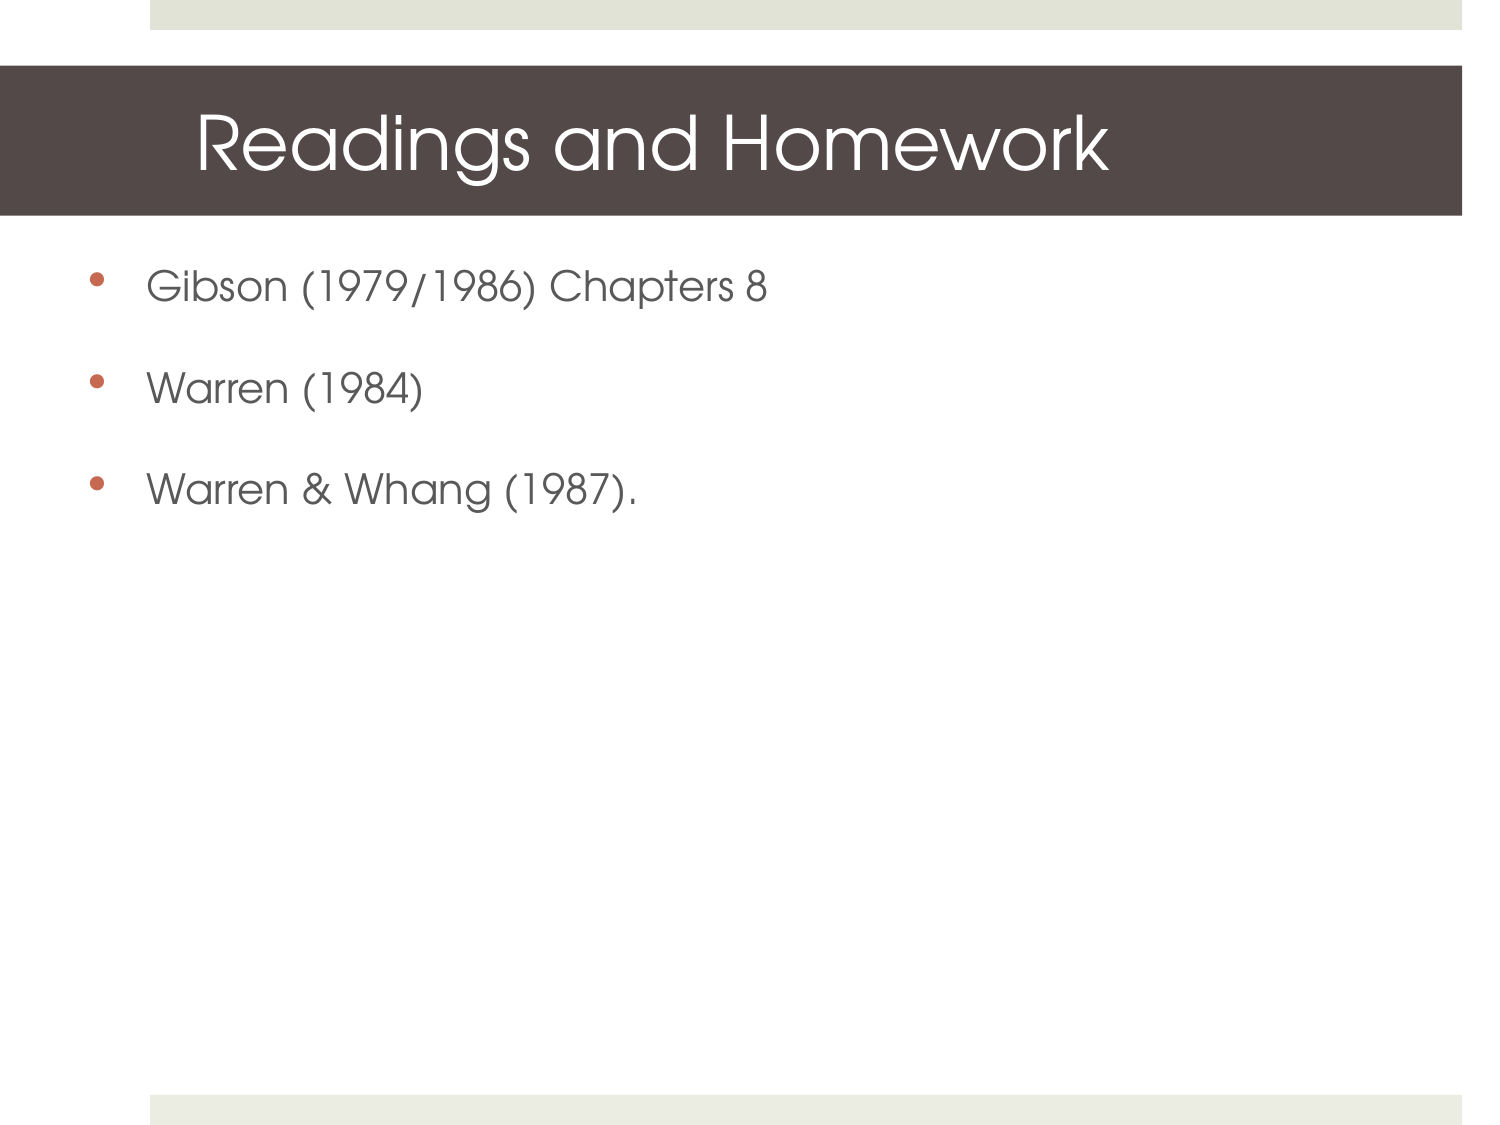

# Readings and Homework
Gibson (1979/1986) Chapters 8
Warren (1984)
Warren & Whang (1987).